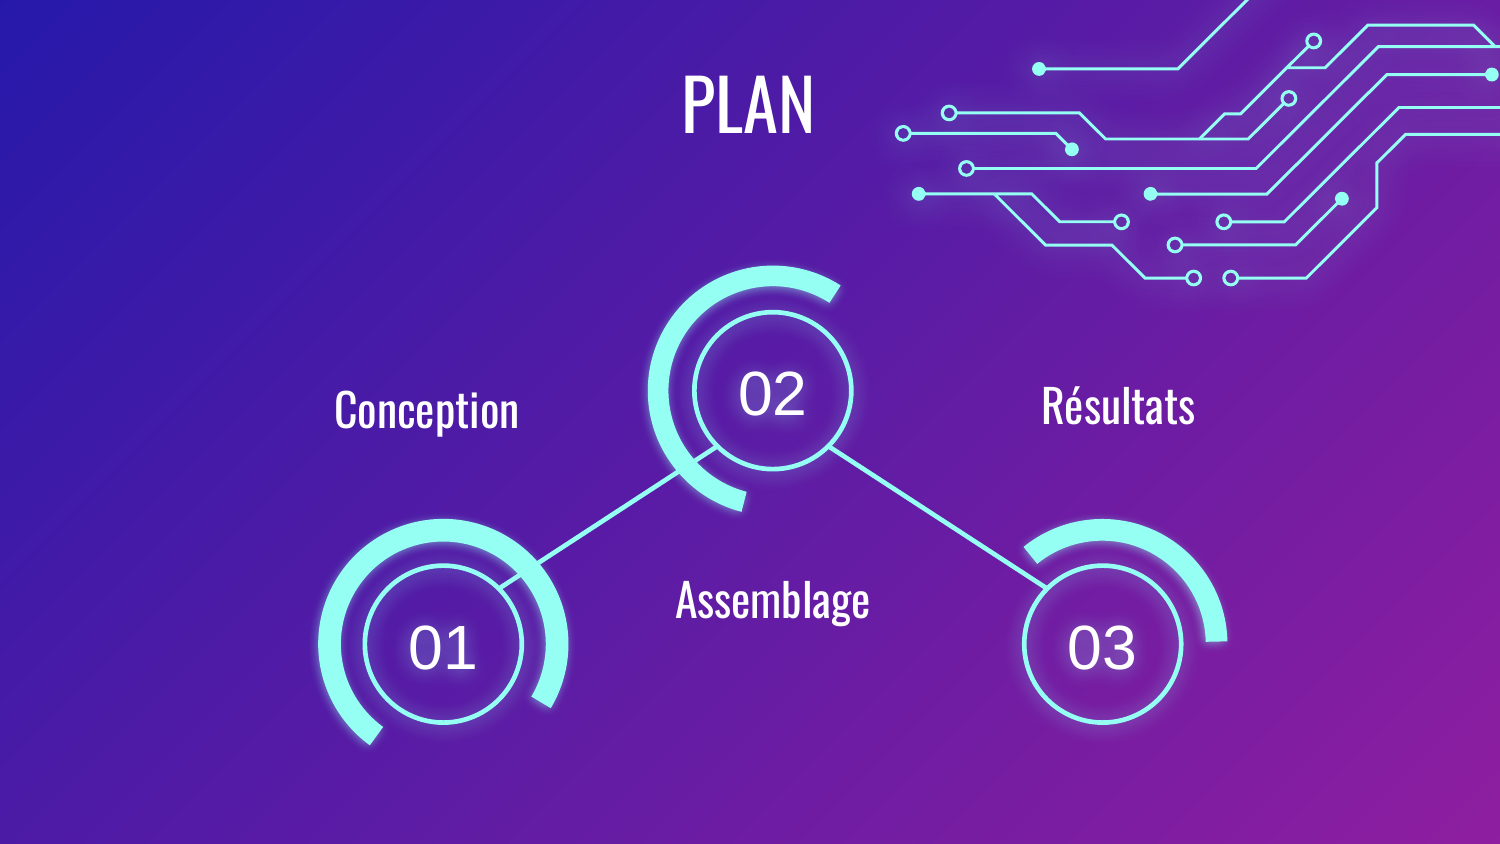

# PLAN

02
Résultats
Conception

01
03
Assemblage